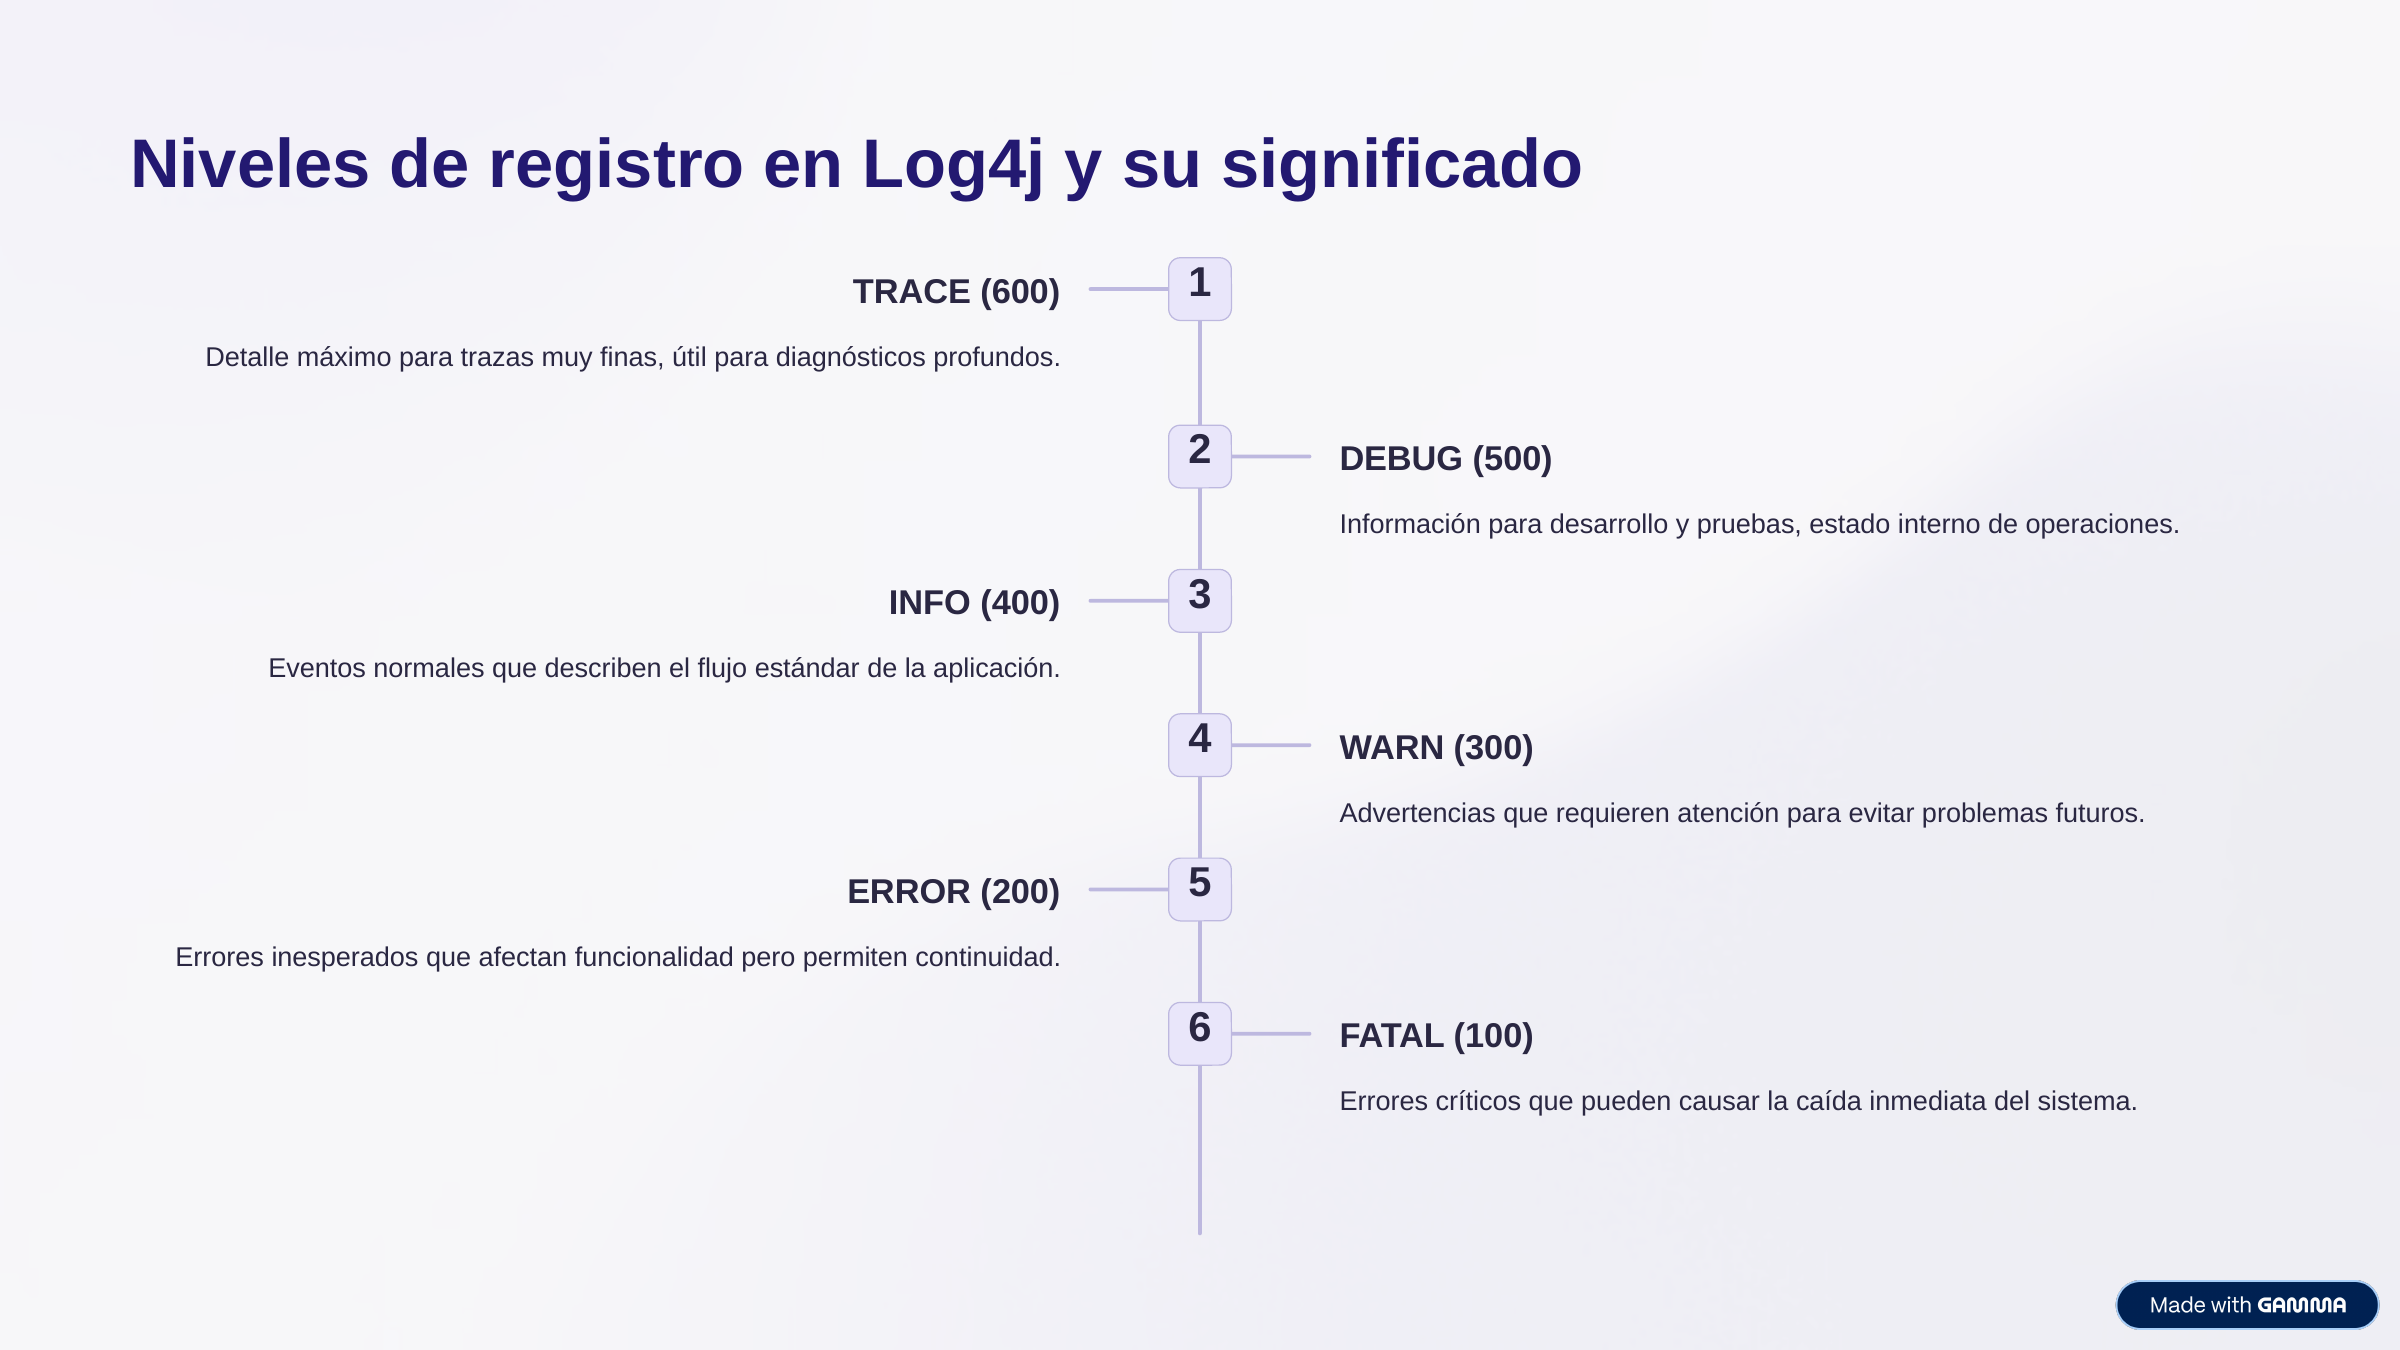

Niveles de registro en Log4j y su significado

1
TRACE (600)

Detalle máximo para trazas muy finas, útil para diagnósticos profundos.

2
DEBUG (500)

Información para desarrollo y pruebas, estado interno de operaciones.

3
INFO (400)

Eventos normales que describen el flujo estándar de la aplicación.

4
WARN (300)

Advertencias que requieren atención para evitar problemas futuros.

5
ERROR (200)

Errores inesperados que afectan funcionalidad pero permiten continuidad.

6
FATAL (100)

Errores críticos que pueden causar la caída inmediata del sistema.